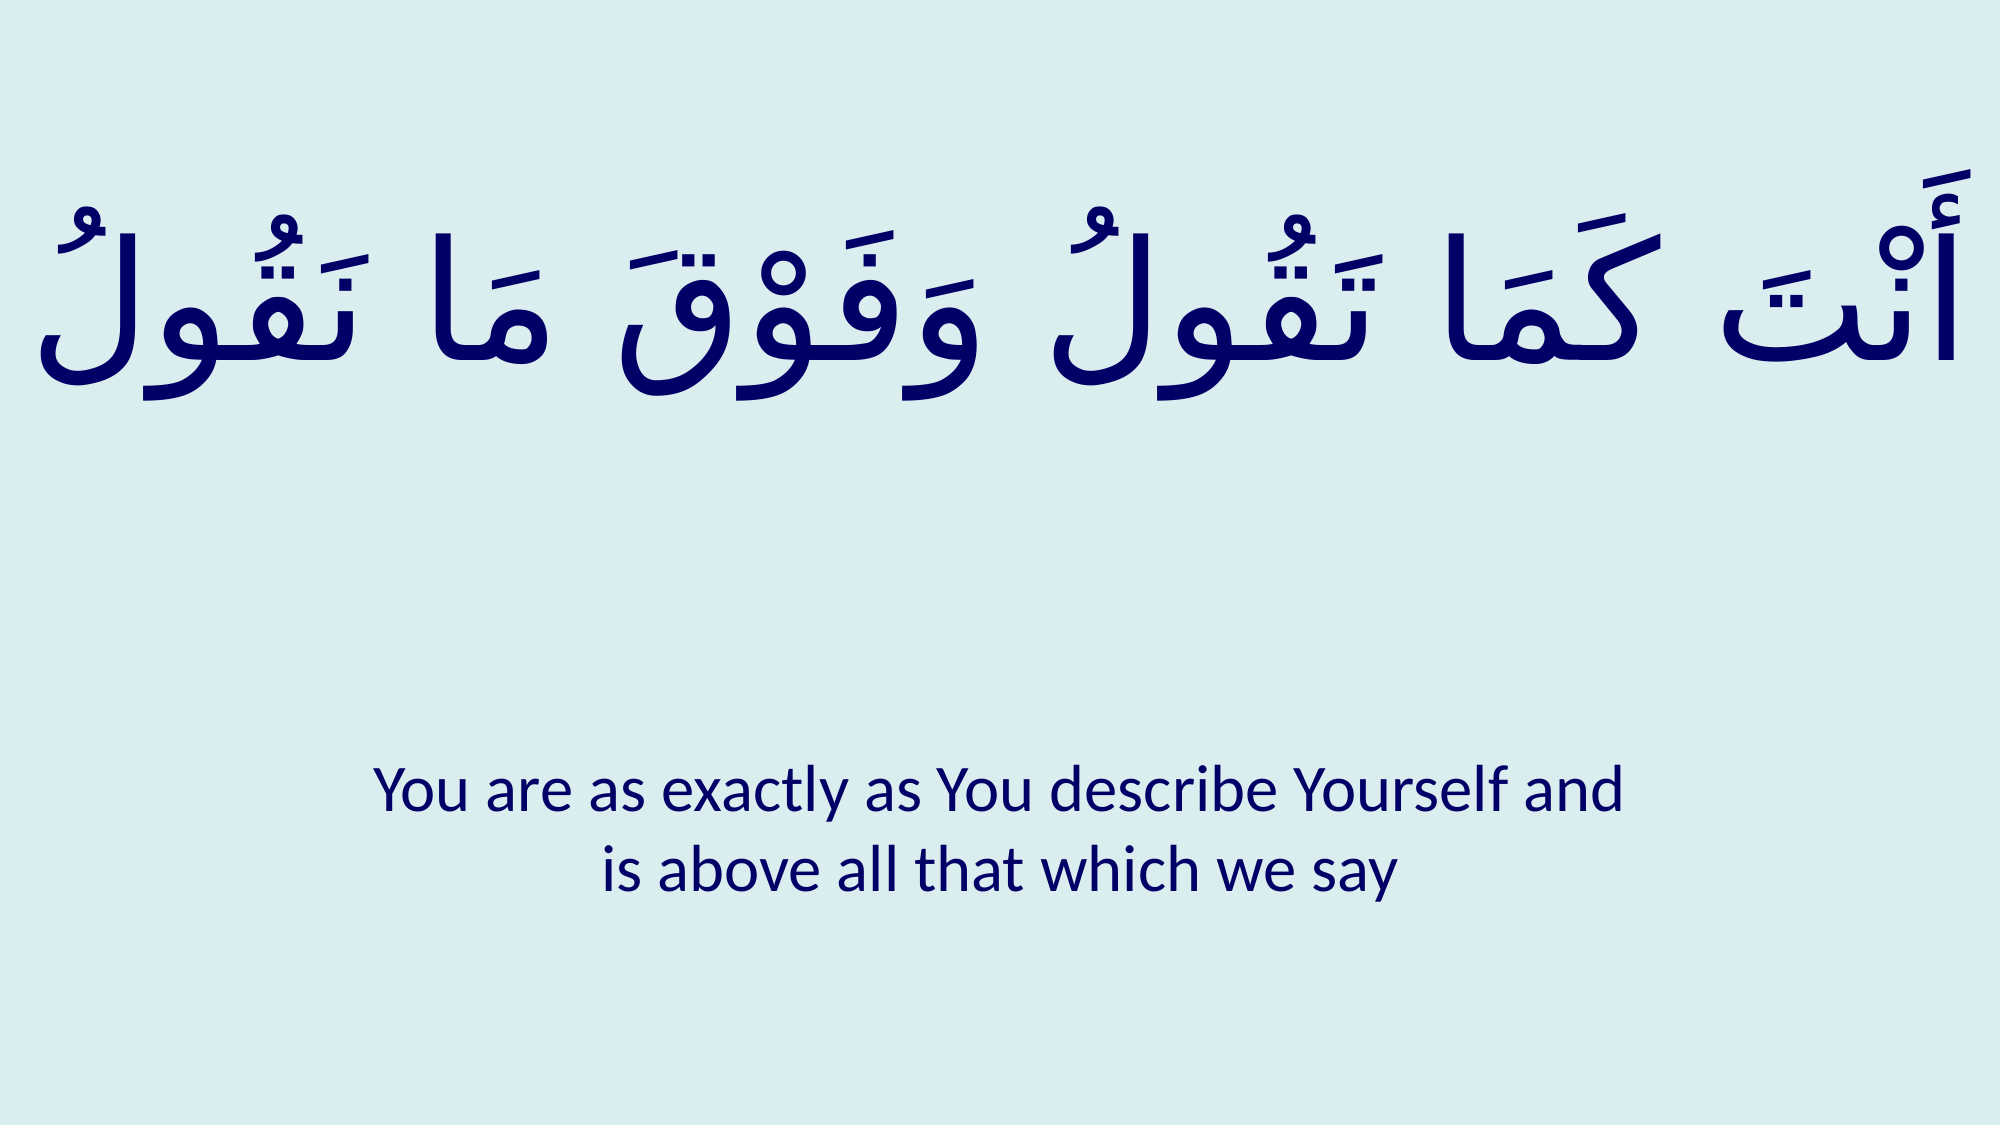

# أَنْتَ كَمَا تَقُولُ وَفَوْقَ مَا نَقُولُ
You are as exactly as You describe Yourself and is above all that which we say